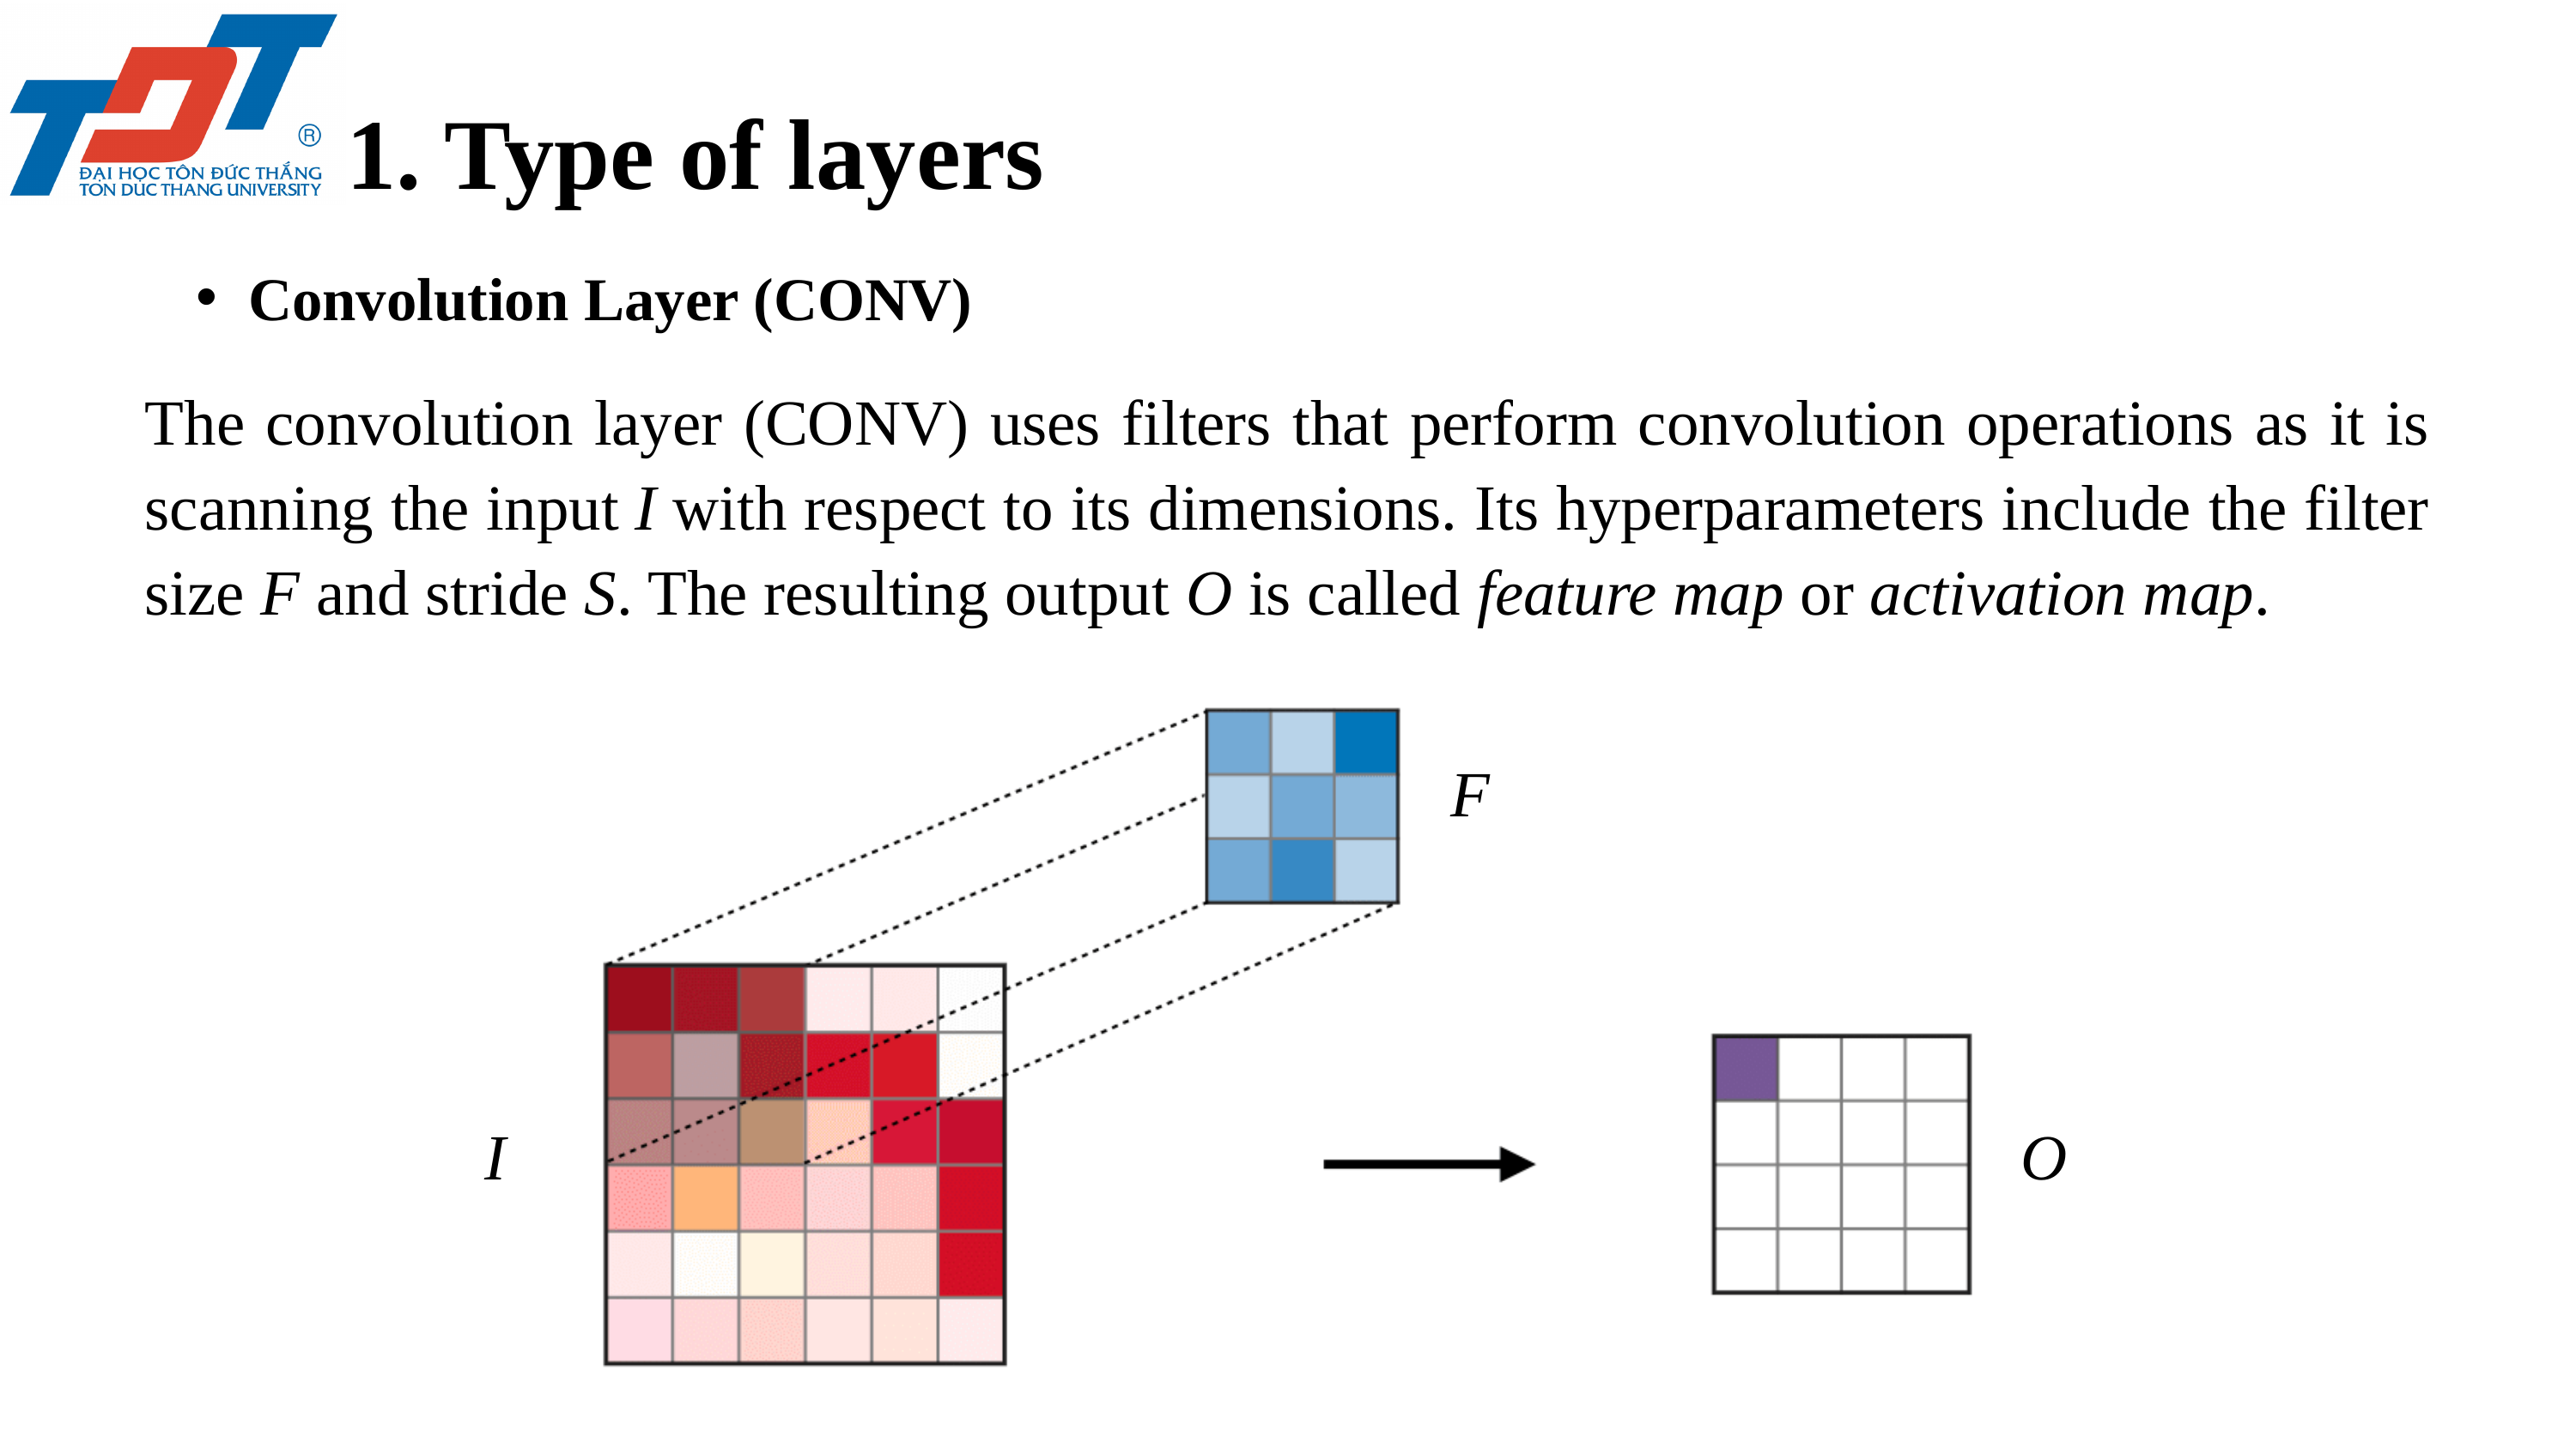

1. Type of layers
Convolution Layer (CONV)
The convolution layer (CONV) uses filters that perform convolution operations as it is scanning the input I with respect to its dimensions. Its hyperparameters include the filter size F and stride S. The resulting output O is called feature map or activation map.

F
I
O